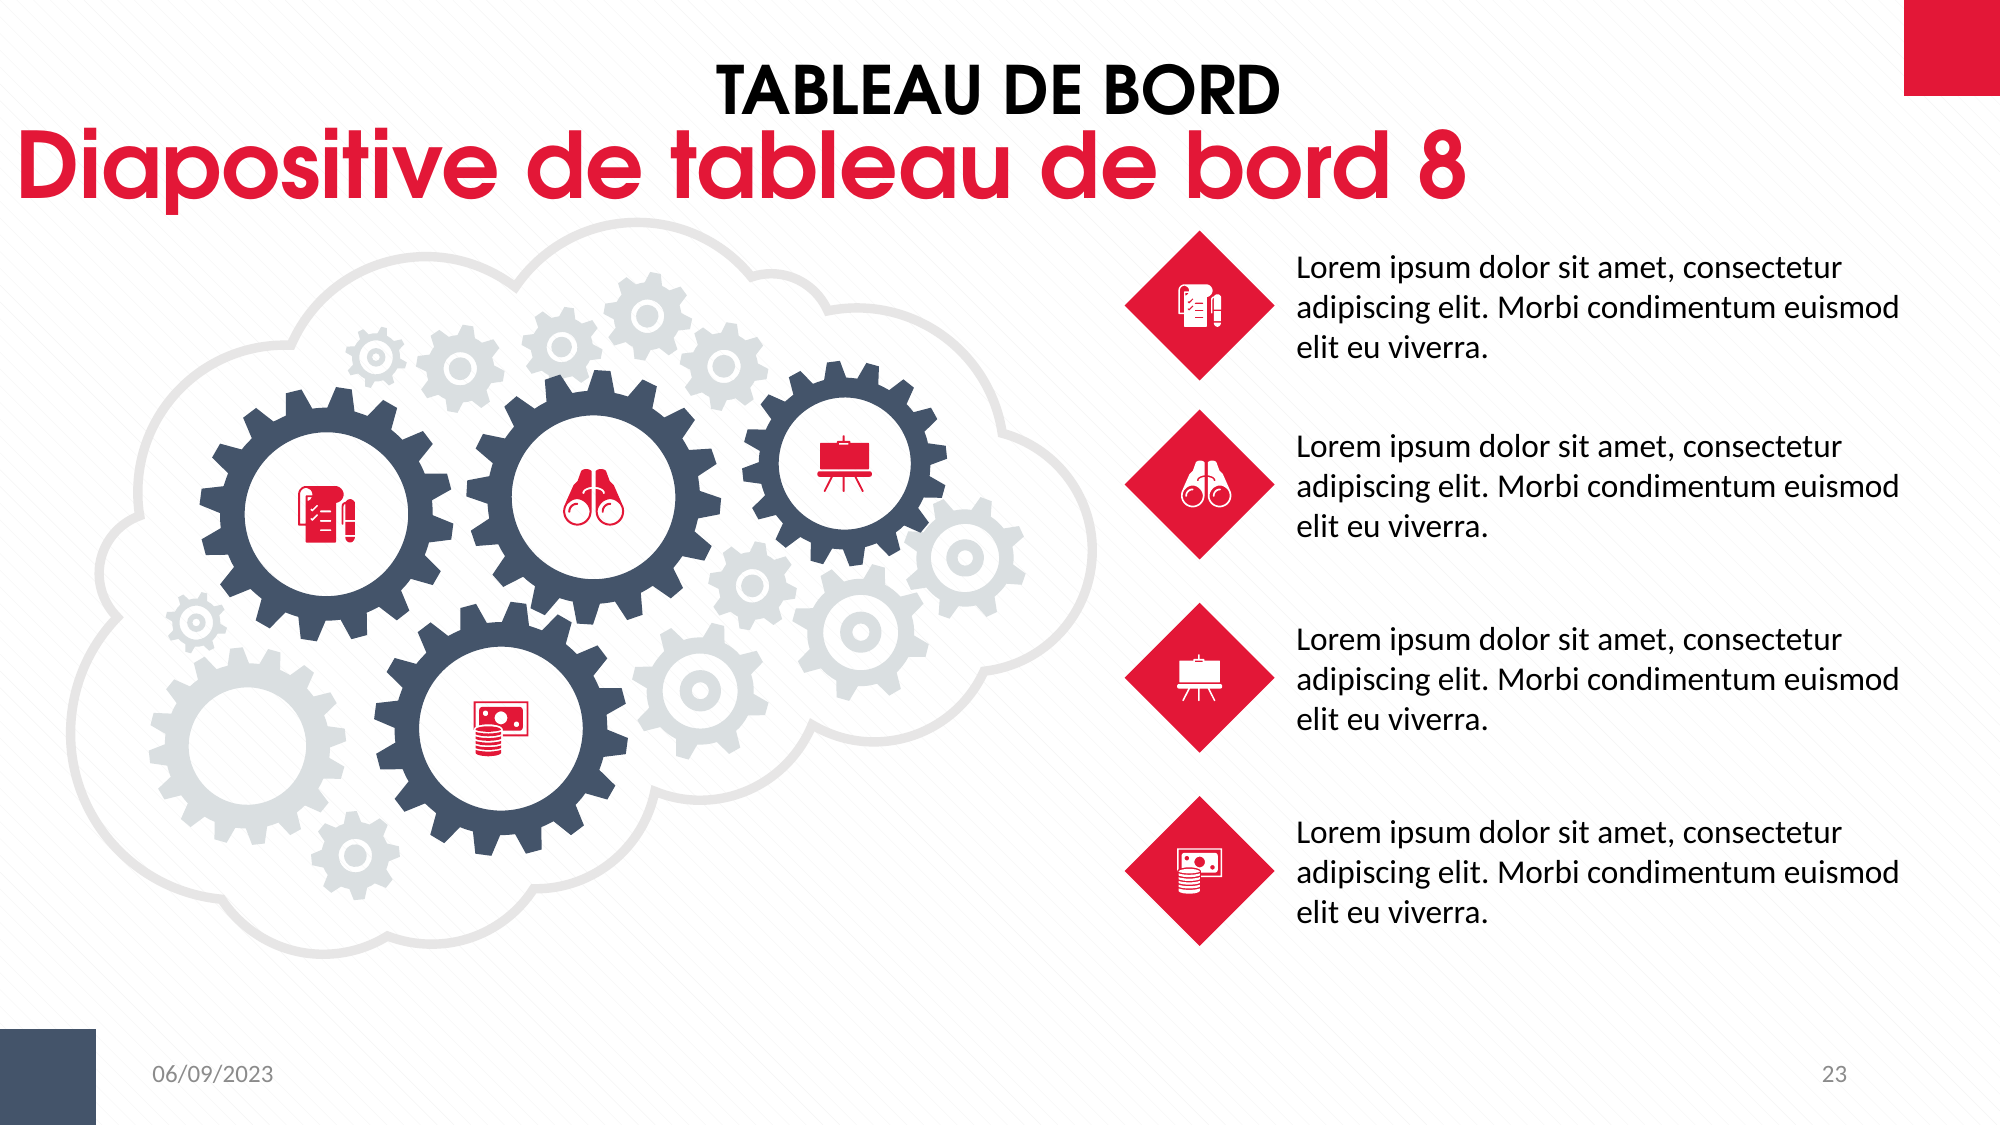

TABLEAU DE BORD
Diapositive de tableau de bord 8

Lorem ipsum dolor sit amet, consectetur adipiscing elit. Morbi condimentum euismod elit eu viverra.

Lorem ipsum dolor sit amet, consectetur adipiscing elit. Morbi condimentum euismod elit eu viverra.

Lorem ipsum dolor sit amet, consectetur adipiscing elit. Morbi condimentum euismod elit eu viverra.

Lorem ipsum dolor sit amet, consectetur adipiscing elit. Morbi condimentum euismod elit eu viverra.

06/09/2023
23